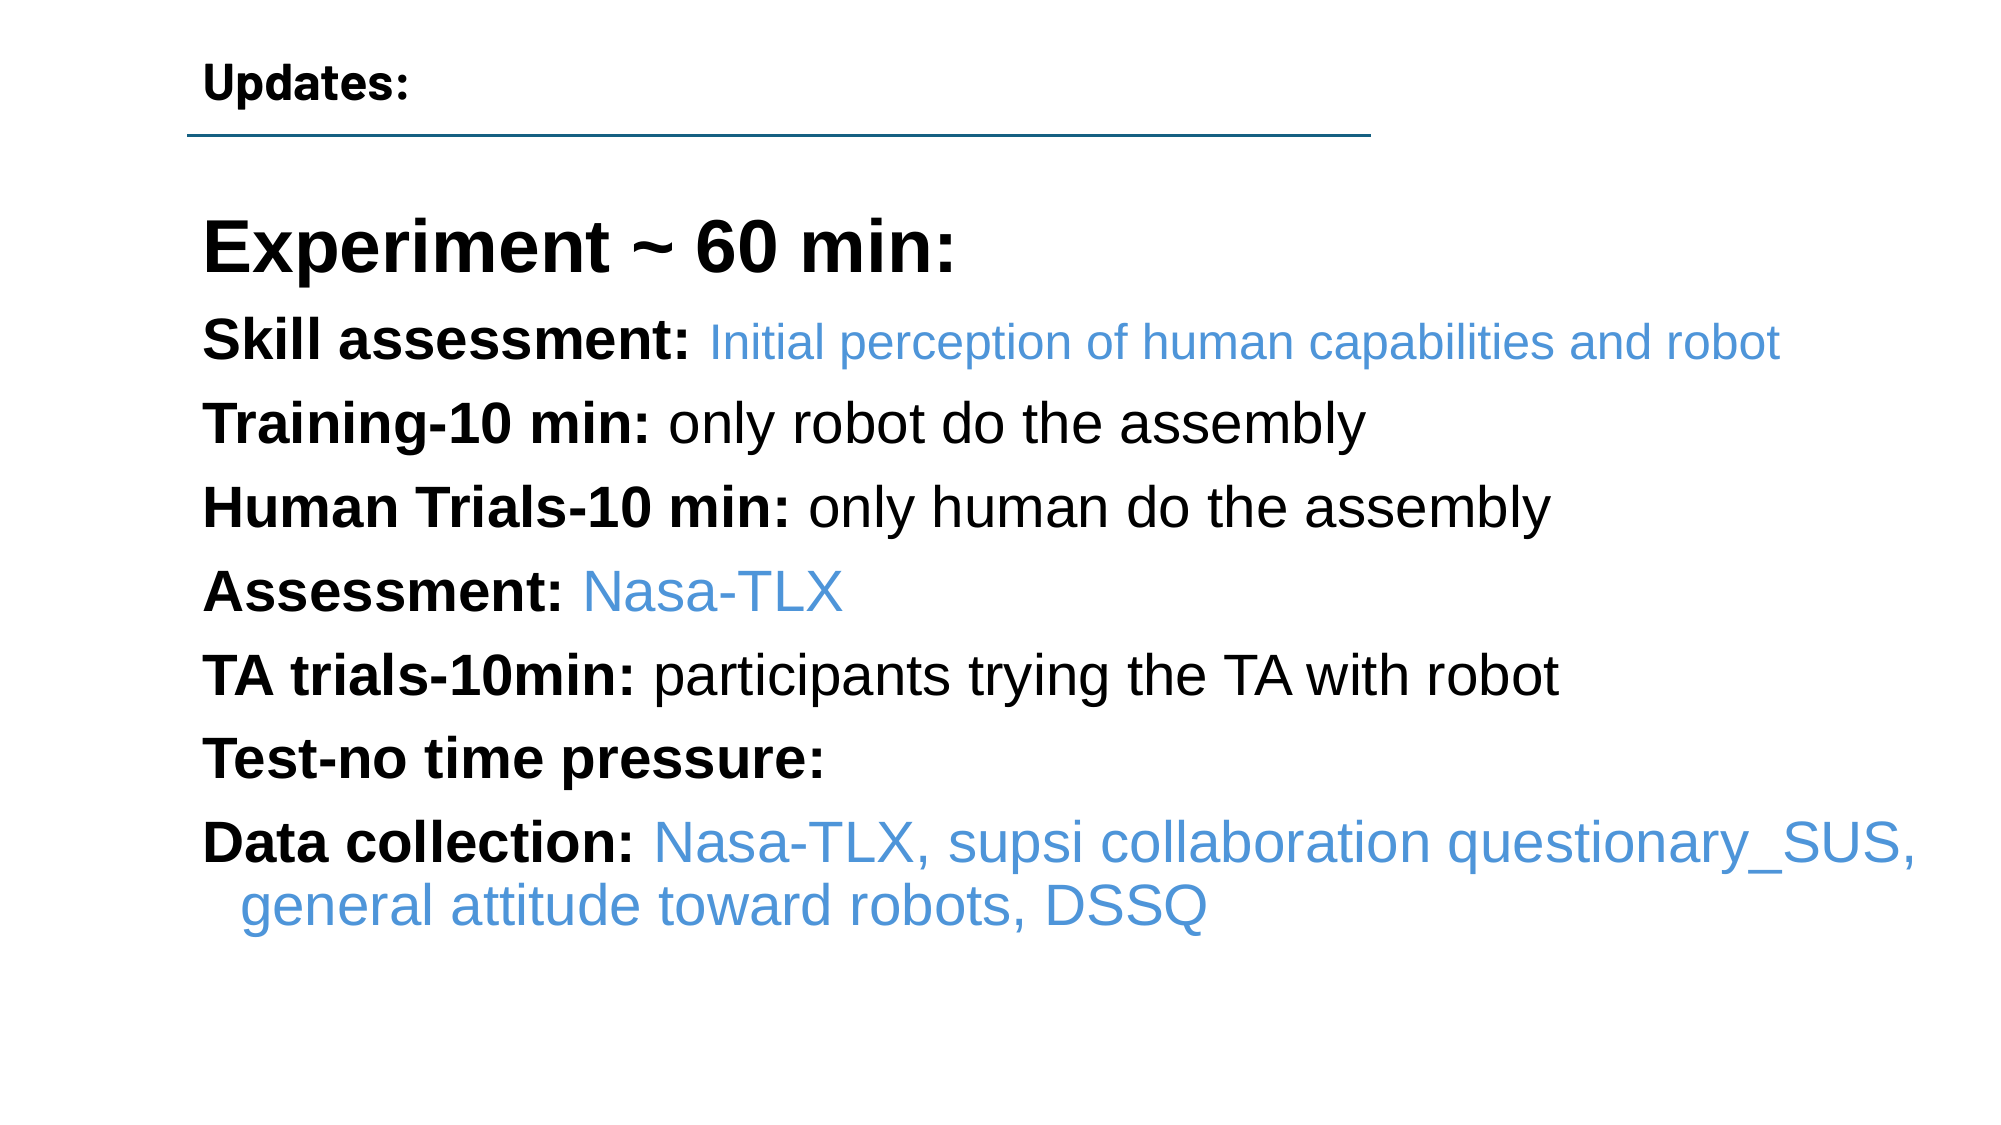

Updates:
Experiment ~ 60 min:
Skill assessment: Initial perception of human capabilities and robot
Training-10 min: only robot do the assembly
Human Trials-10 min: only human do the assembly
Assessment: Nasa-TLX
TA trials-10min: participants trying the TA with robot
Test-no time pressure:
Data collection: Nasa-TLX, supsi collaboration questionary_SUS, general attitude toward robots, DSSQ